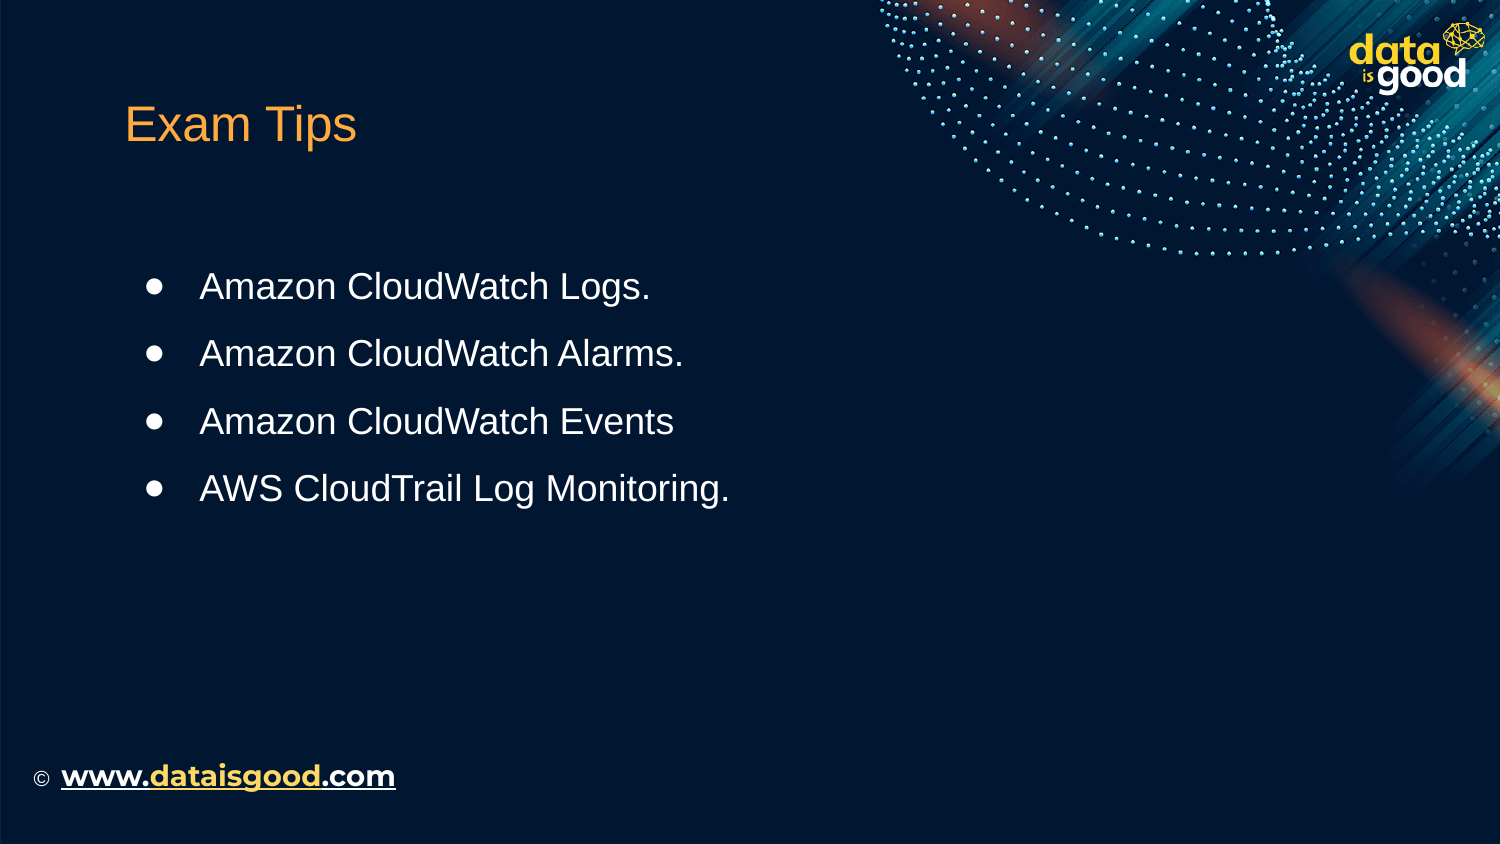

# Exam Tips
Amazon CloudWatch Logs.
Amazon CloudWatch Alarms.
Amazon CloudWatch Events
AWS CloudTrail Log Monitoring.